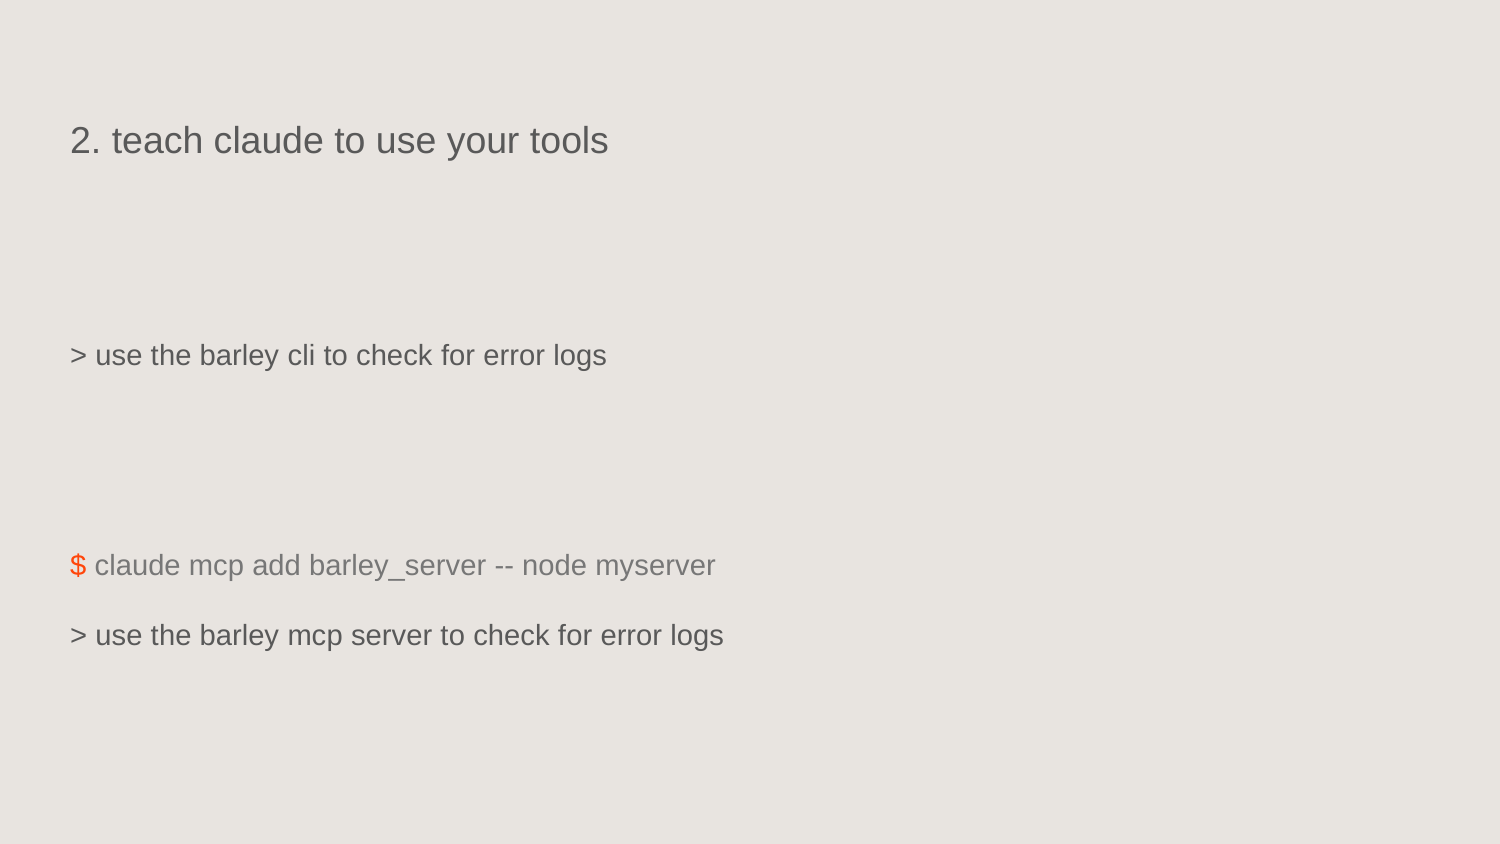

2. teach claude to use your tools

> use the barley cli to check for error logs

$ claude mcp add barley_server -- node myserver
> use the barley mcp server to check for error logs